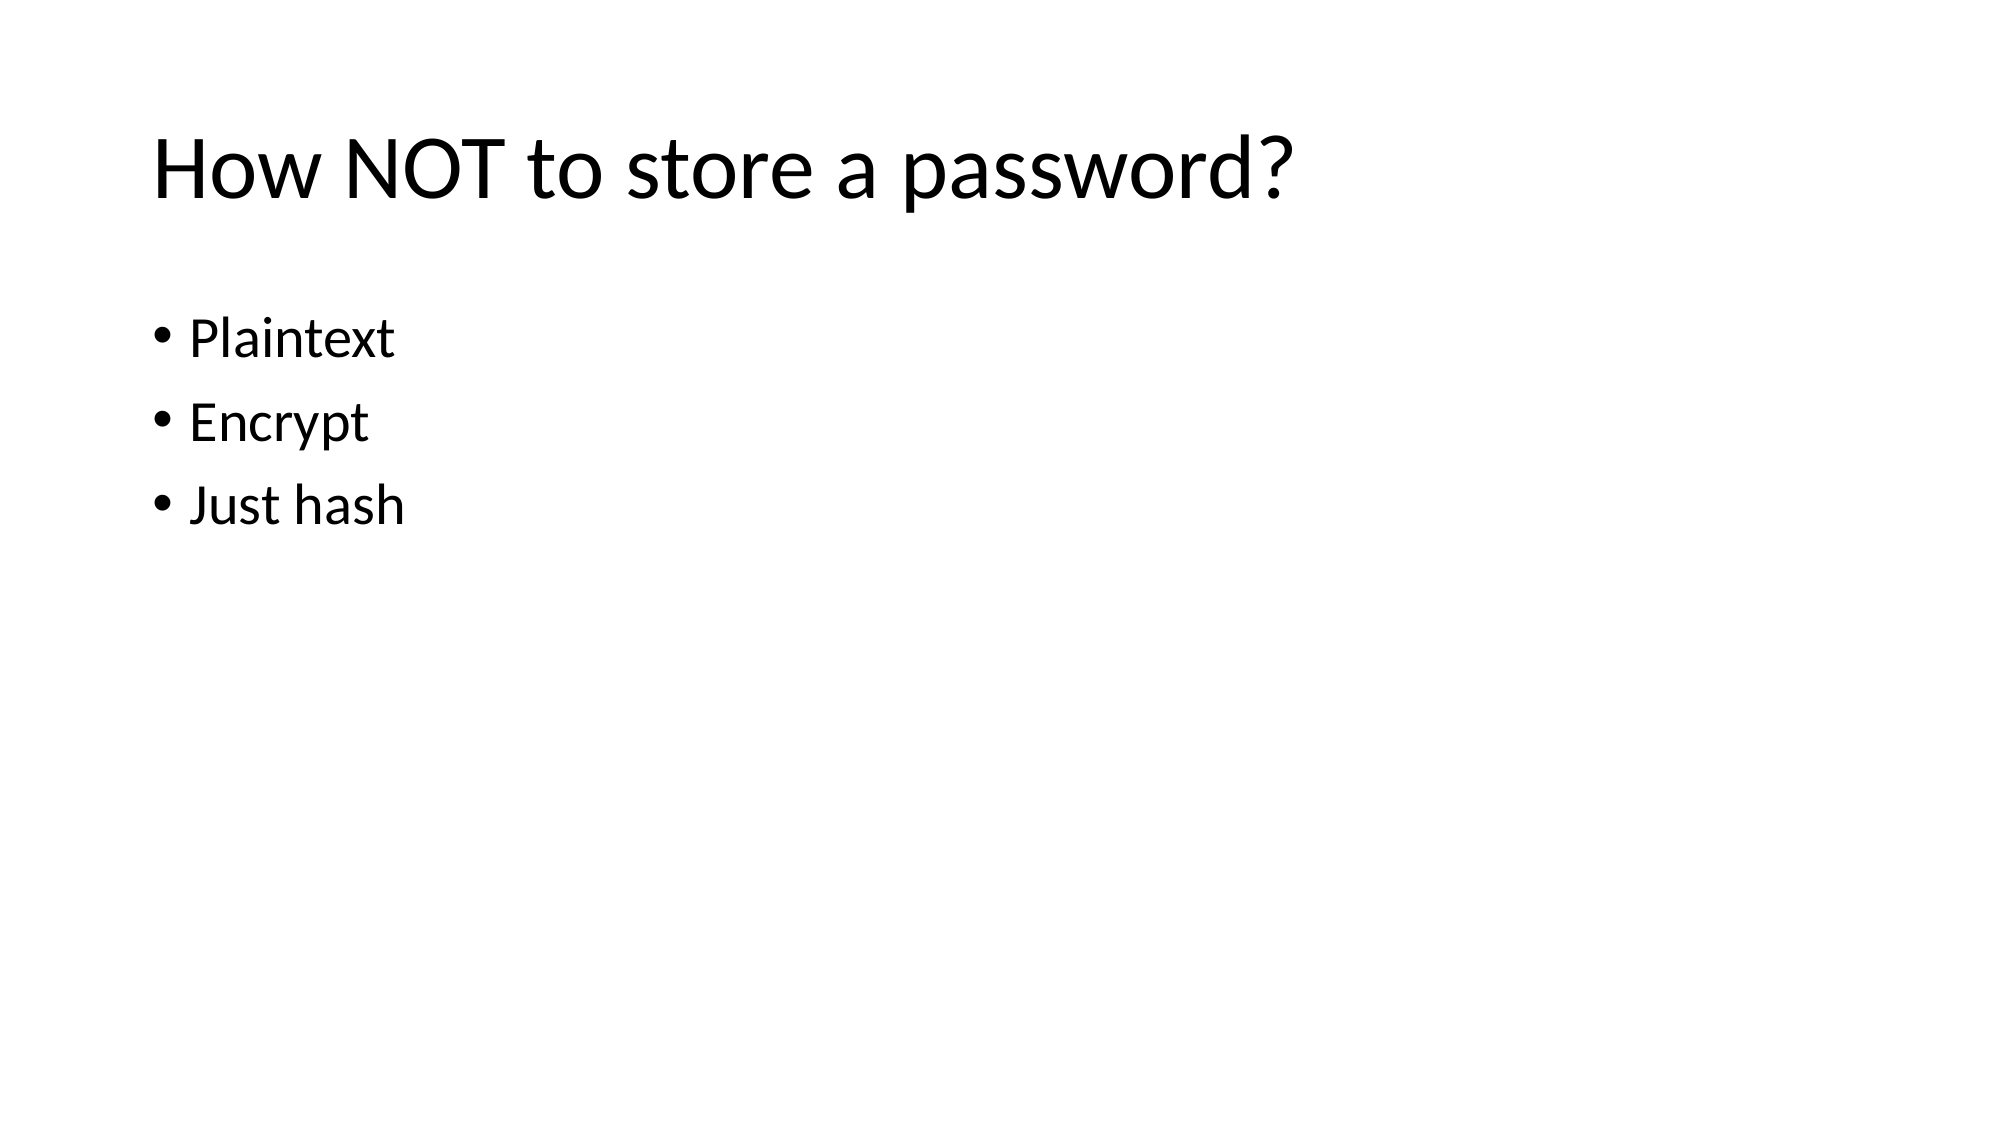

# How NOT to store a password?
Plaintext
Encrypt
Just hash